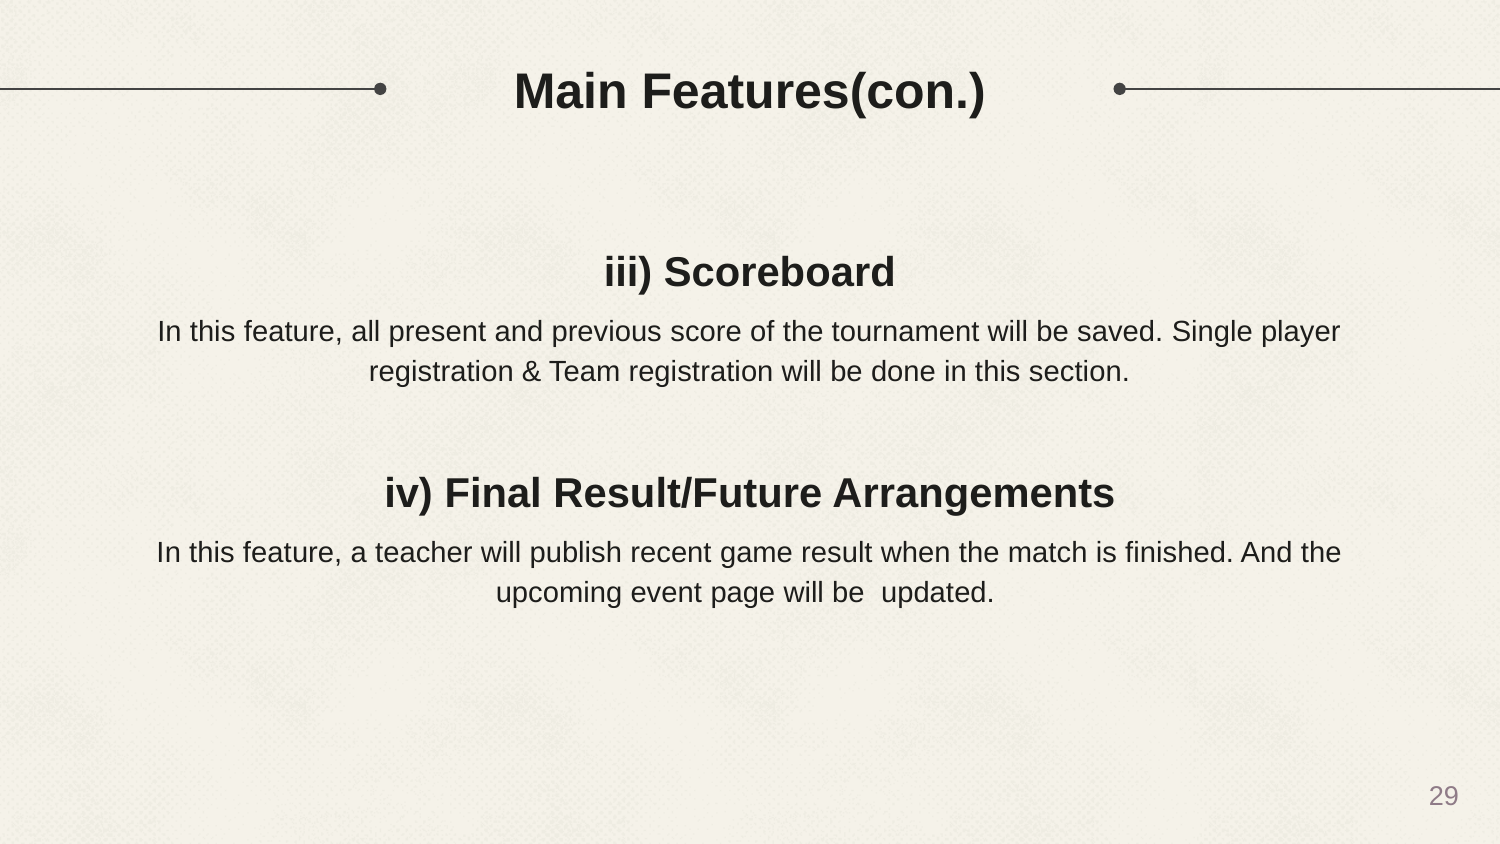

# Main Features(con.)

iii) Scoreboard
In this feature, all present and previous score of the tournament will be saved. Single player registration & Team registration will be done in this section.

iv) Final Result/Future Arrangements
In this feature, a teacher will publish recent game result when the match is finished. And the upcoming event page will be  updated.
29